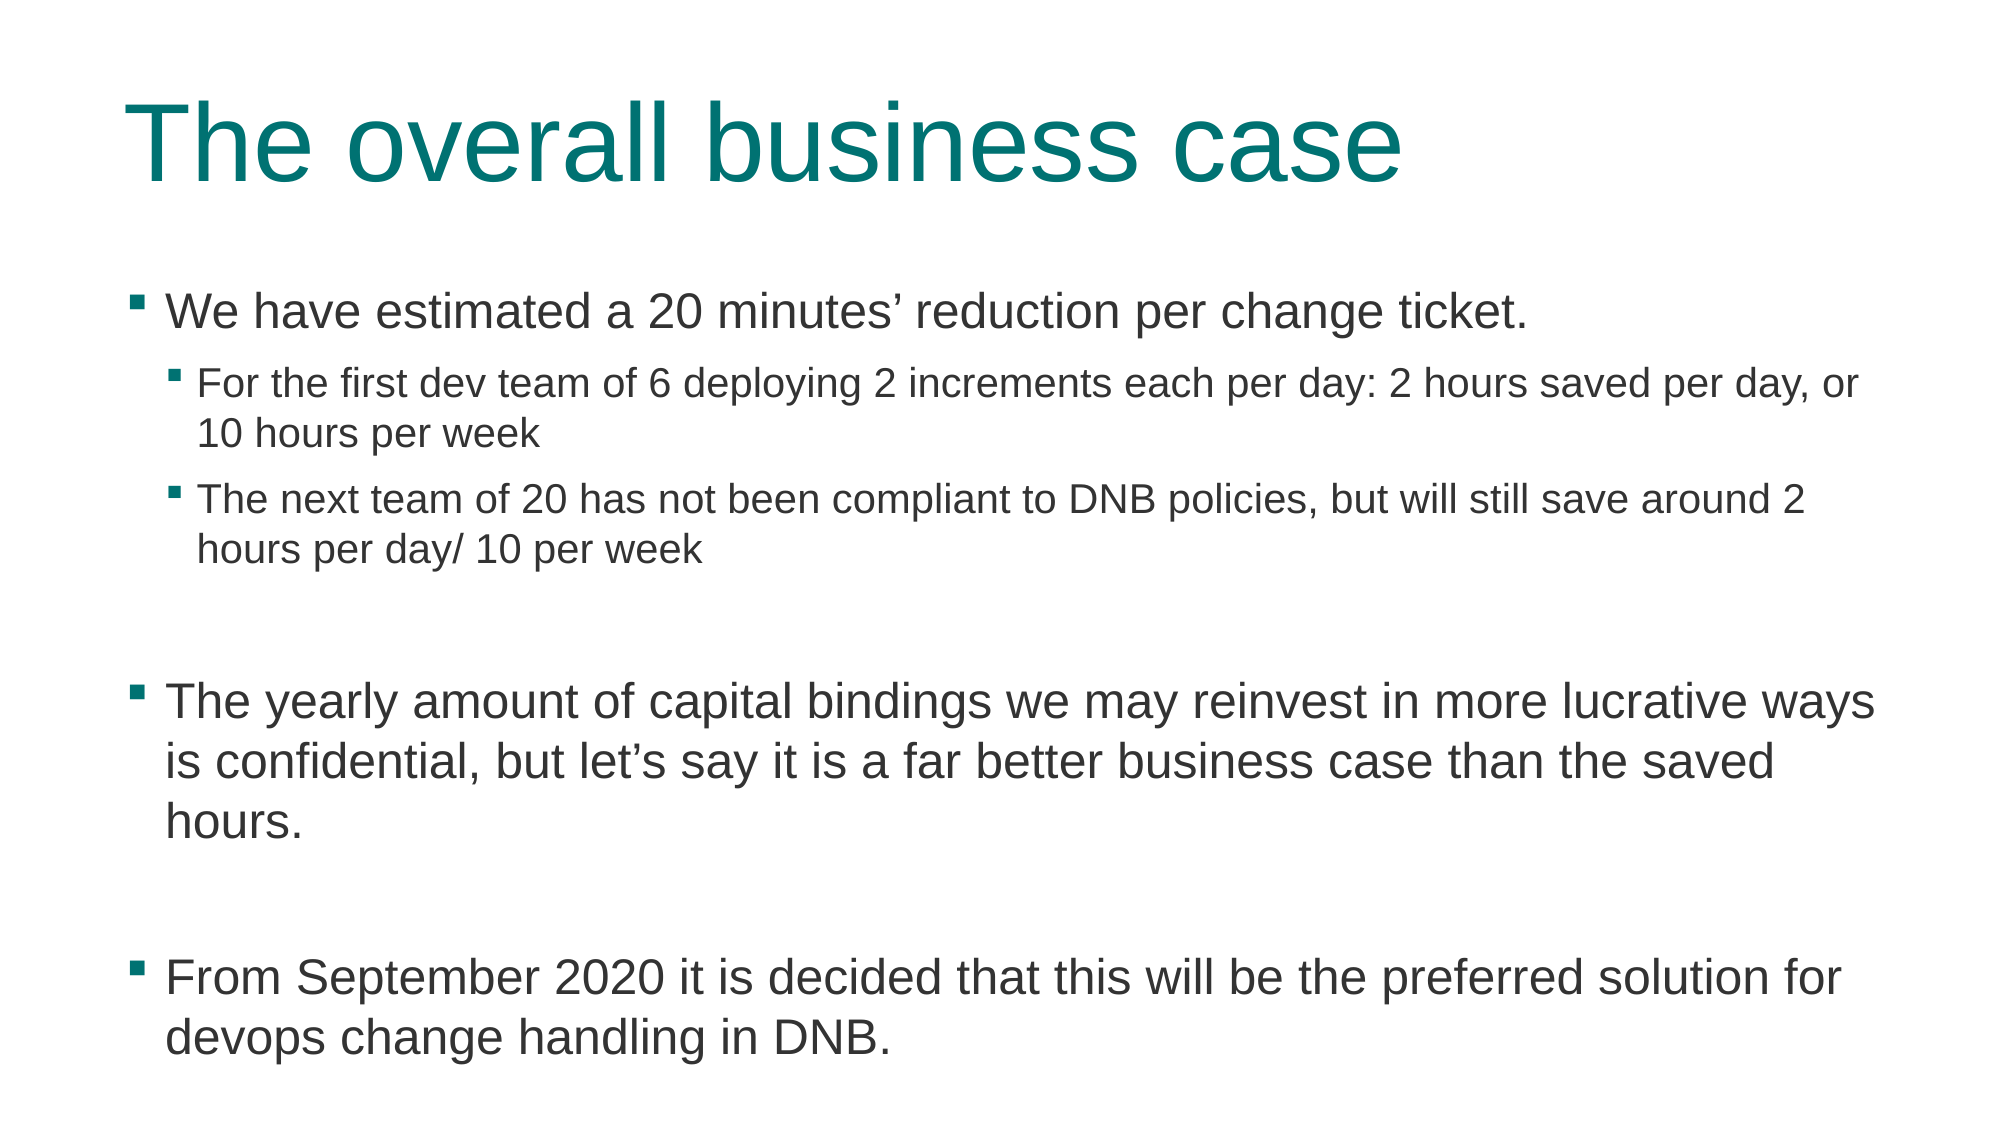

# The overall business case
We have estimated a 20 minutes’ reduction per change ticket.
For the first dev team of 6 deploying 2 increments each per day: 2 hours saved per day, or 10 hours per week
The next team of 20 has not been compliant to DNB policies, but will still save around 2 hours per day/ 10 per week

The yearly amount of capital bindings we may reinvest in more lucrative ways is confidential, but let’s say it is a far better business case than the saved hours.

From September 2020 it is decided that this will be the preferred solution for devops change handling in DNB.